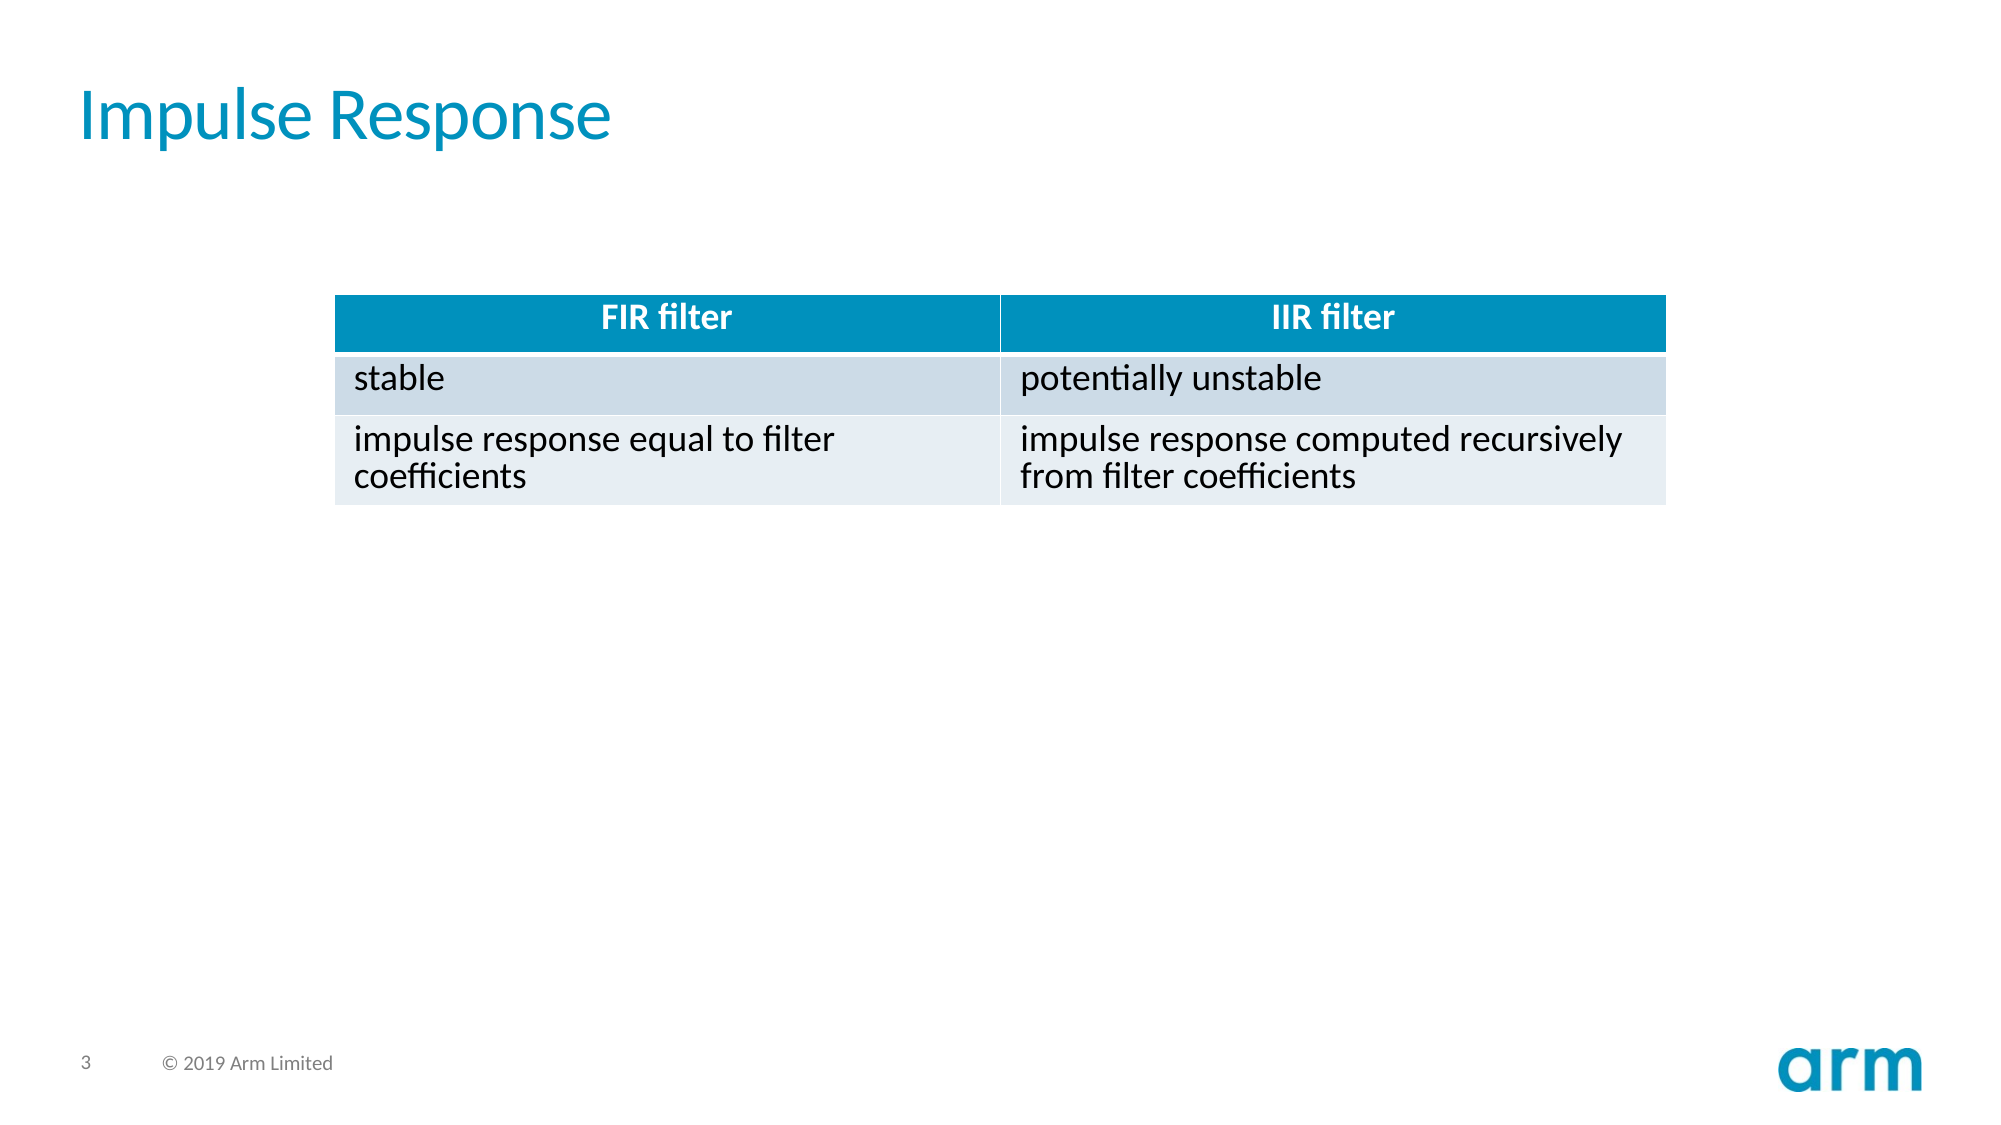

# Impulse Response
| FIR filter | IIR filter |
| --- | --- |
| stable | potentially unstable |
| impulse response equal to filter coefficients | impulse response computed recursively from filter coefficients |